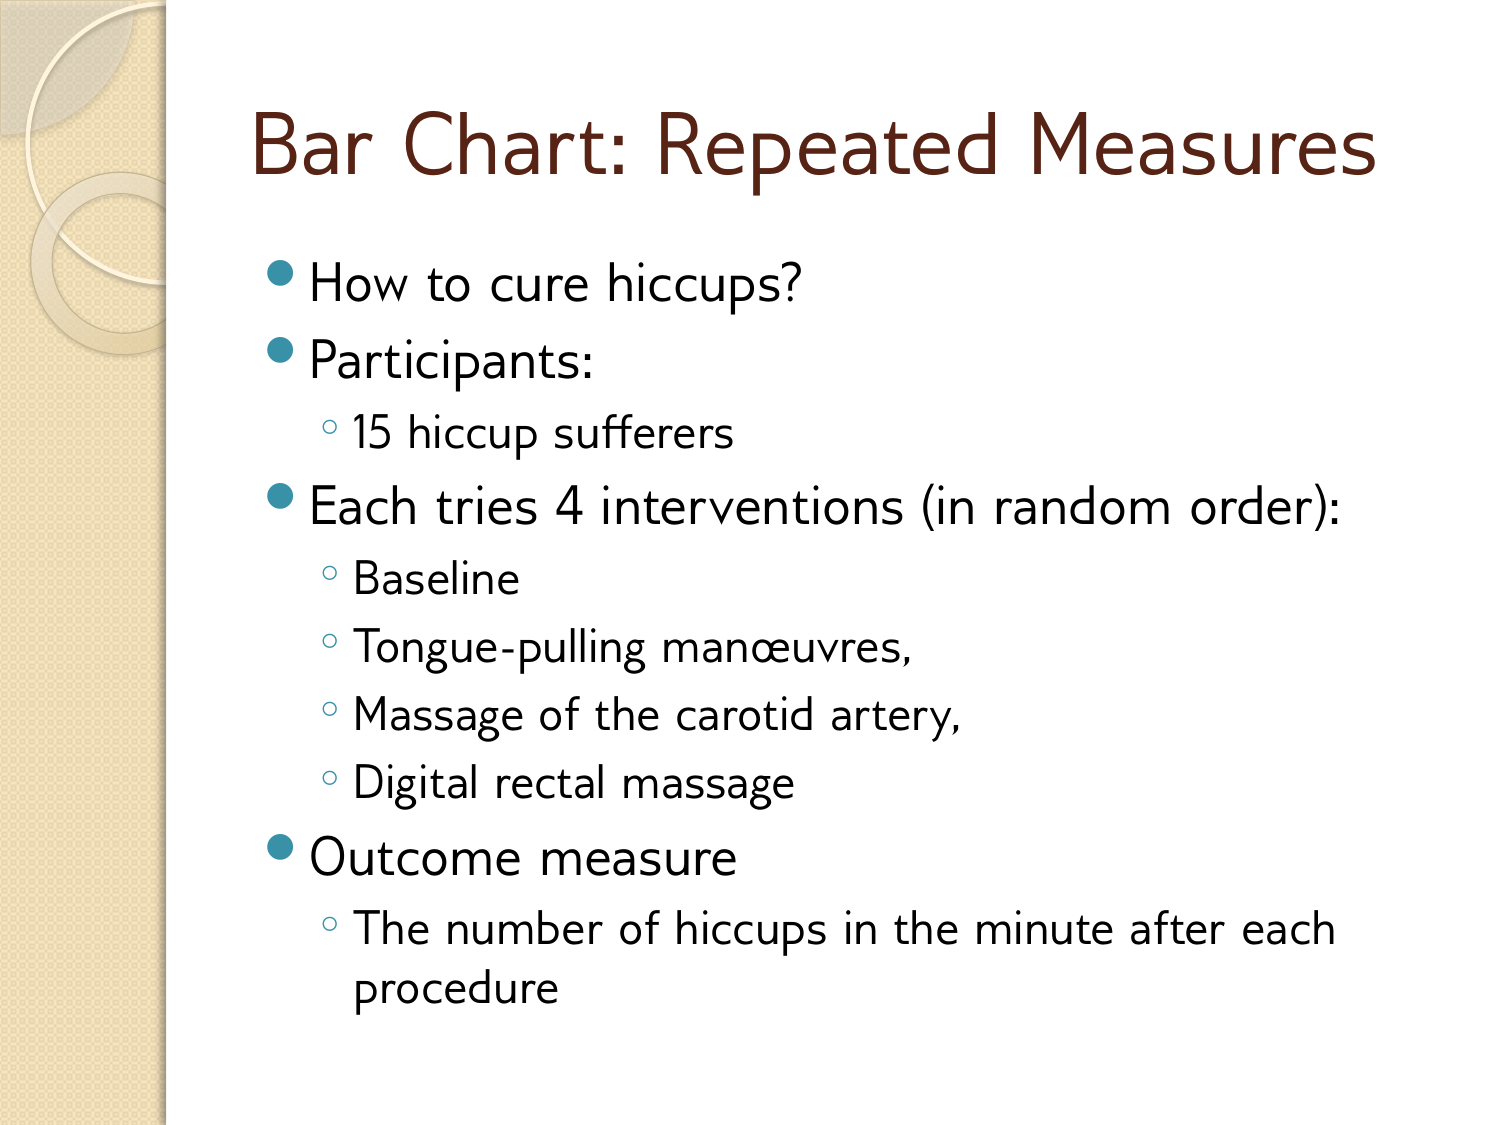

# Bar Chart: Repeated Measures
How to cure hiccups?
Participants:
15 hiccup sufferers
Each tries 4 interventions (in random order):
Baseline
Tongue-pulling manoeuvres,
Massage of the carotid artery,
Digital rectal massage
Outcome measure
The number of hiccups in the minute after each procedure